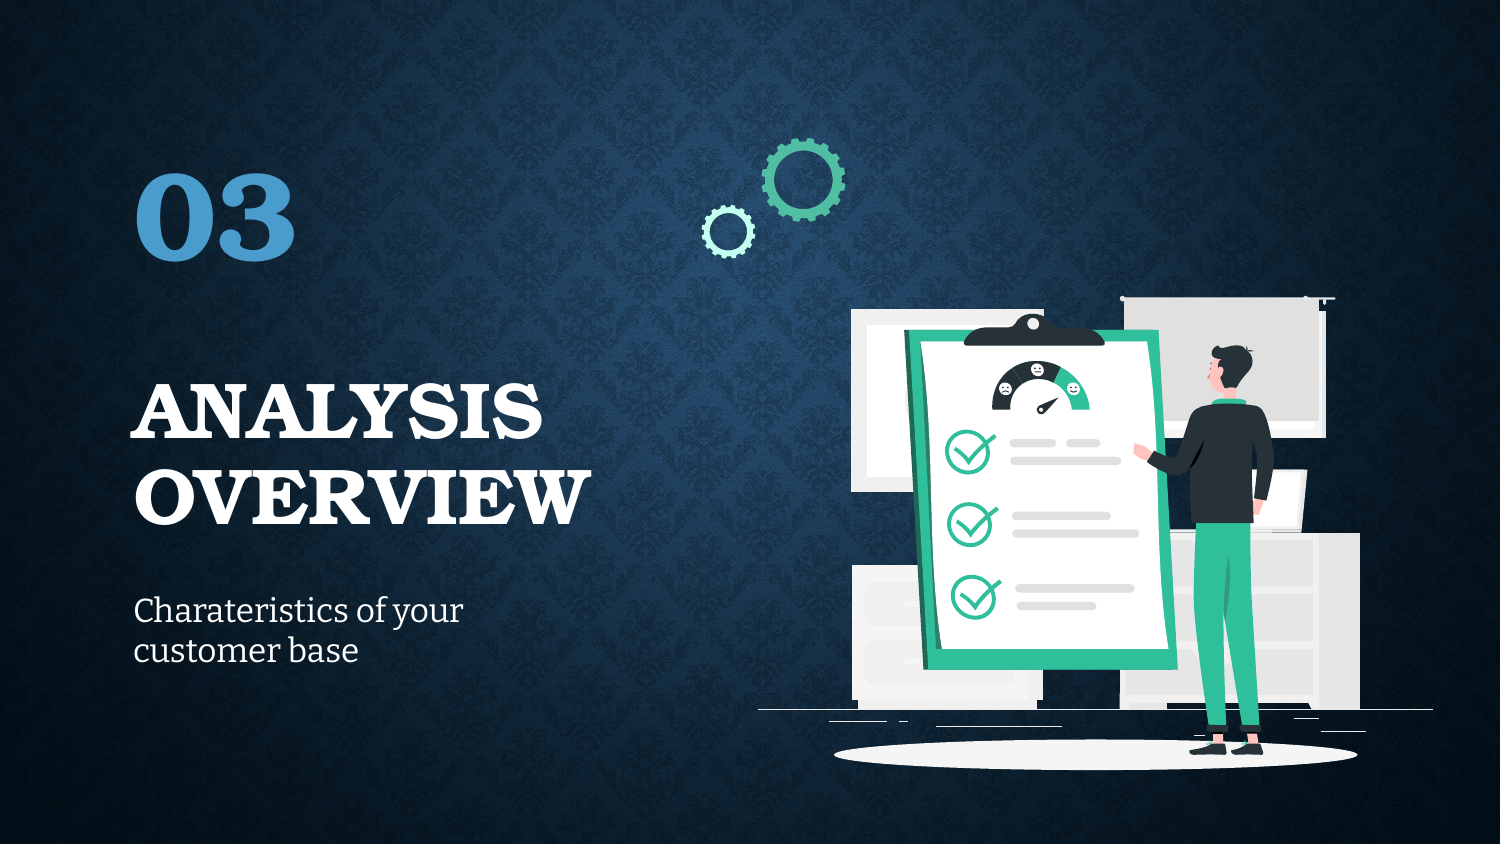

03

# Analysis Overview
Charateristics of your customer base